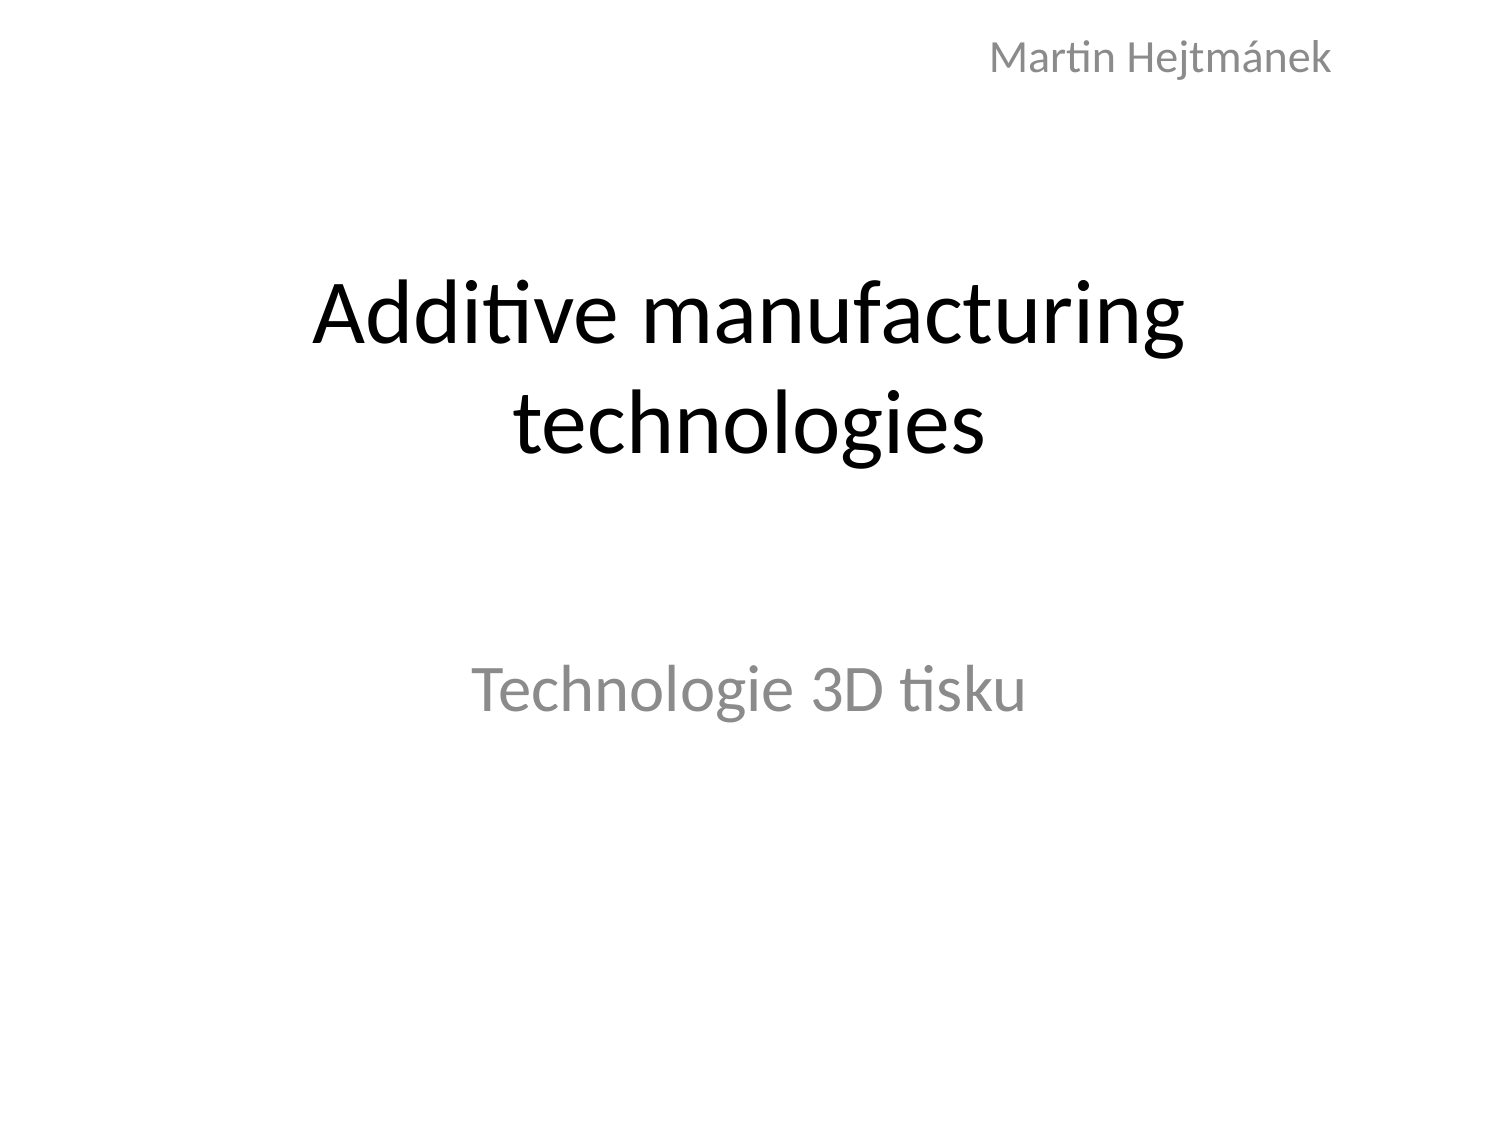

Martin Hejtmánek
# Additive manufacturing technologies
Technologie 3D tisku